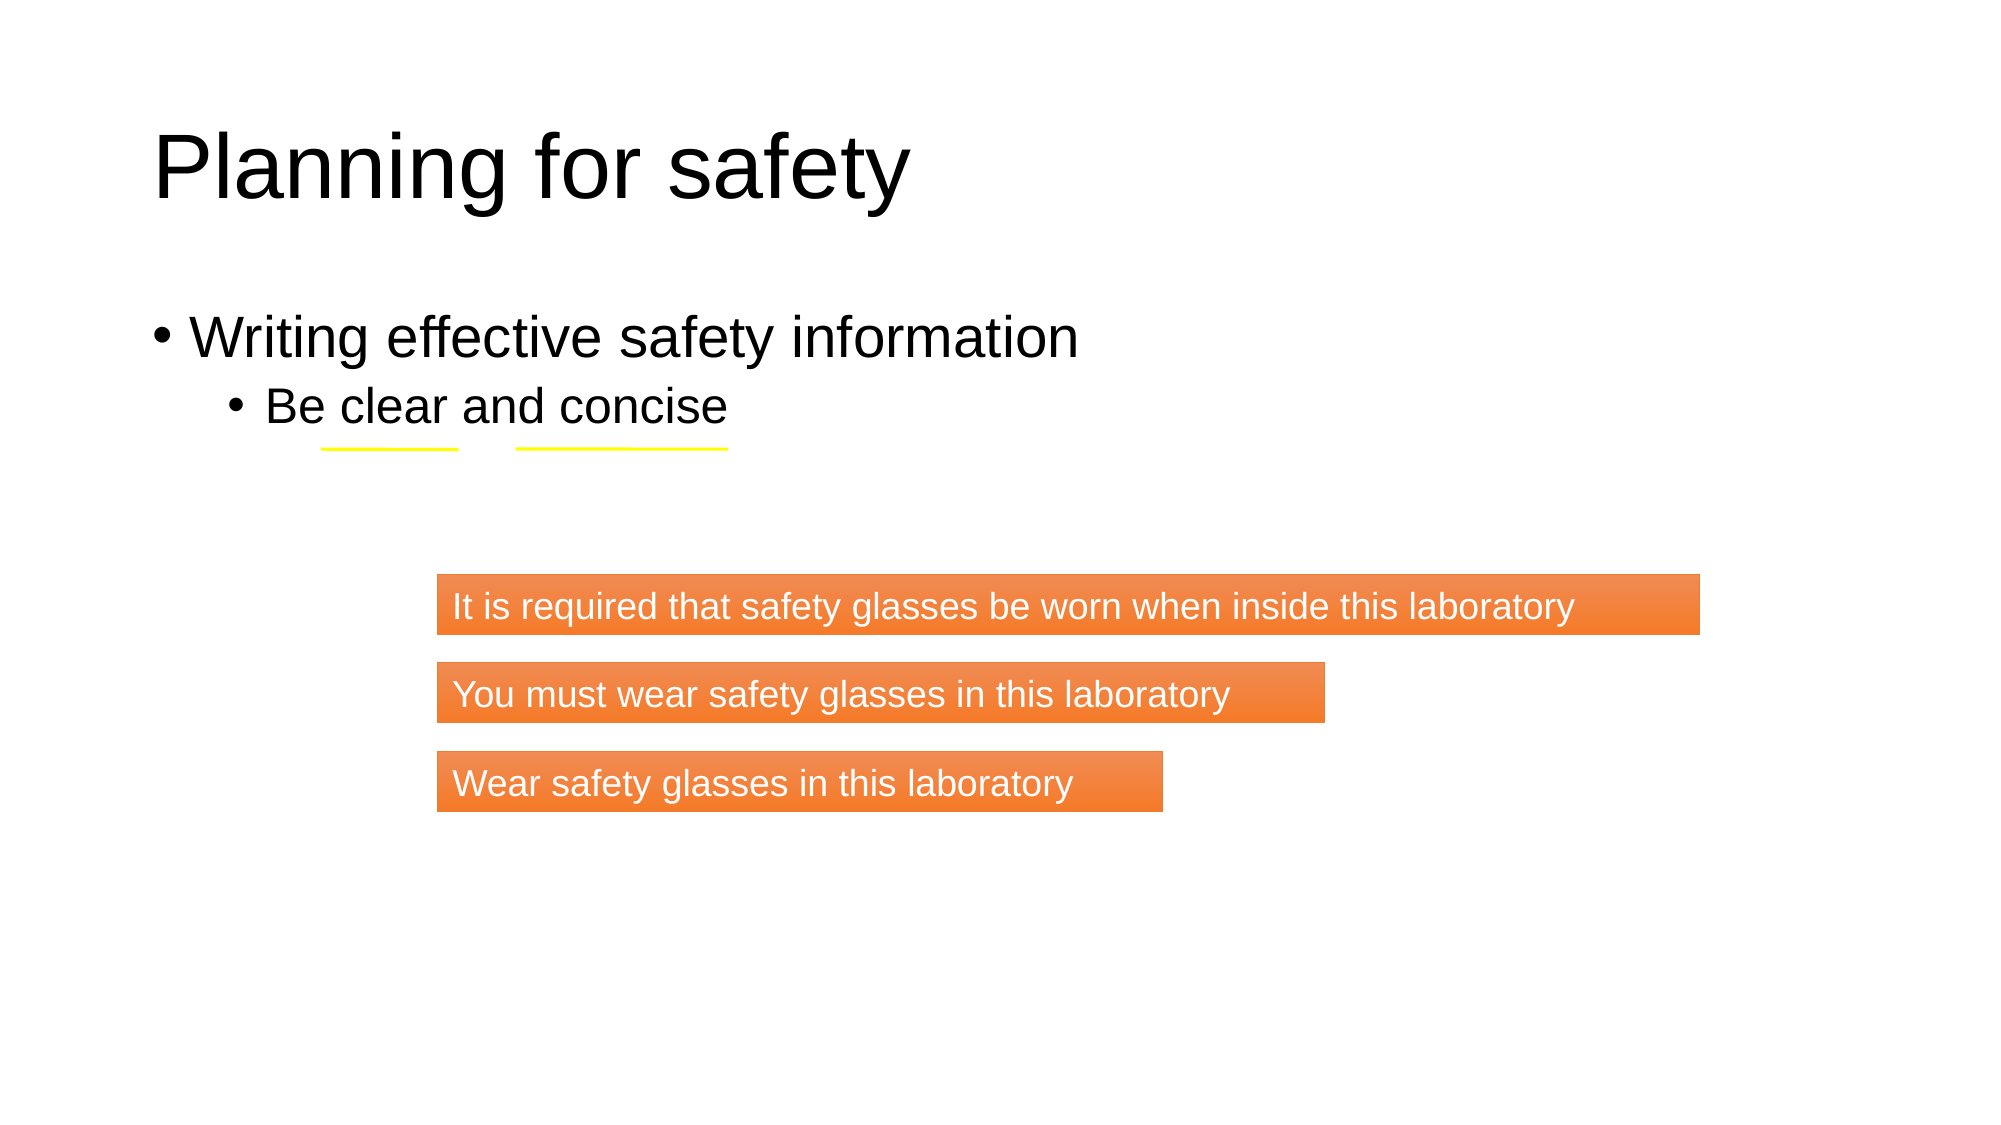

# Planning for safety
Writing effective safety information
Be clear and concise
It is required that safety glasses be worn when inside this laboratory
You must wear safety glasses in this laboratory
Wear safety glasses in this laboratory